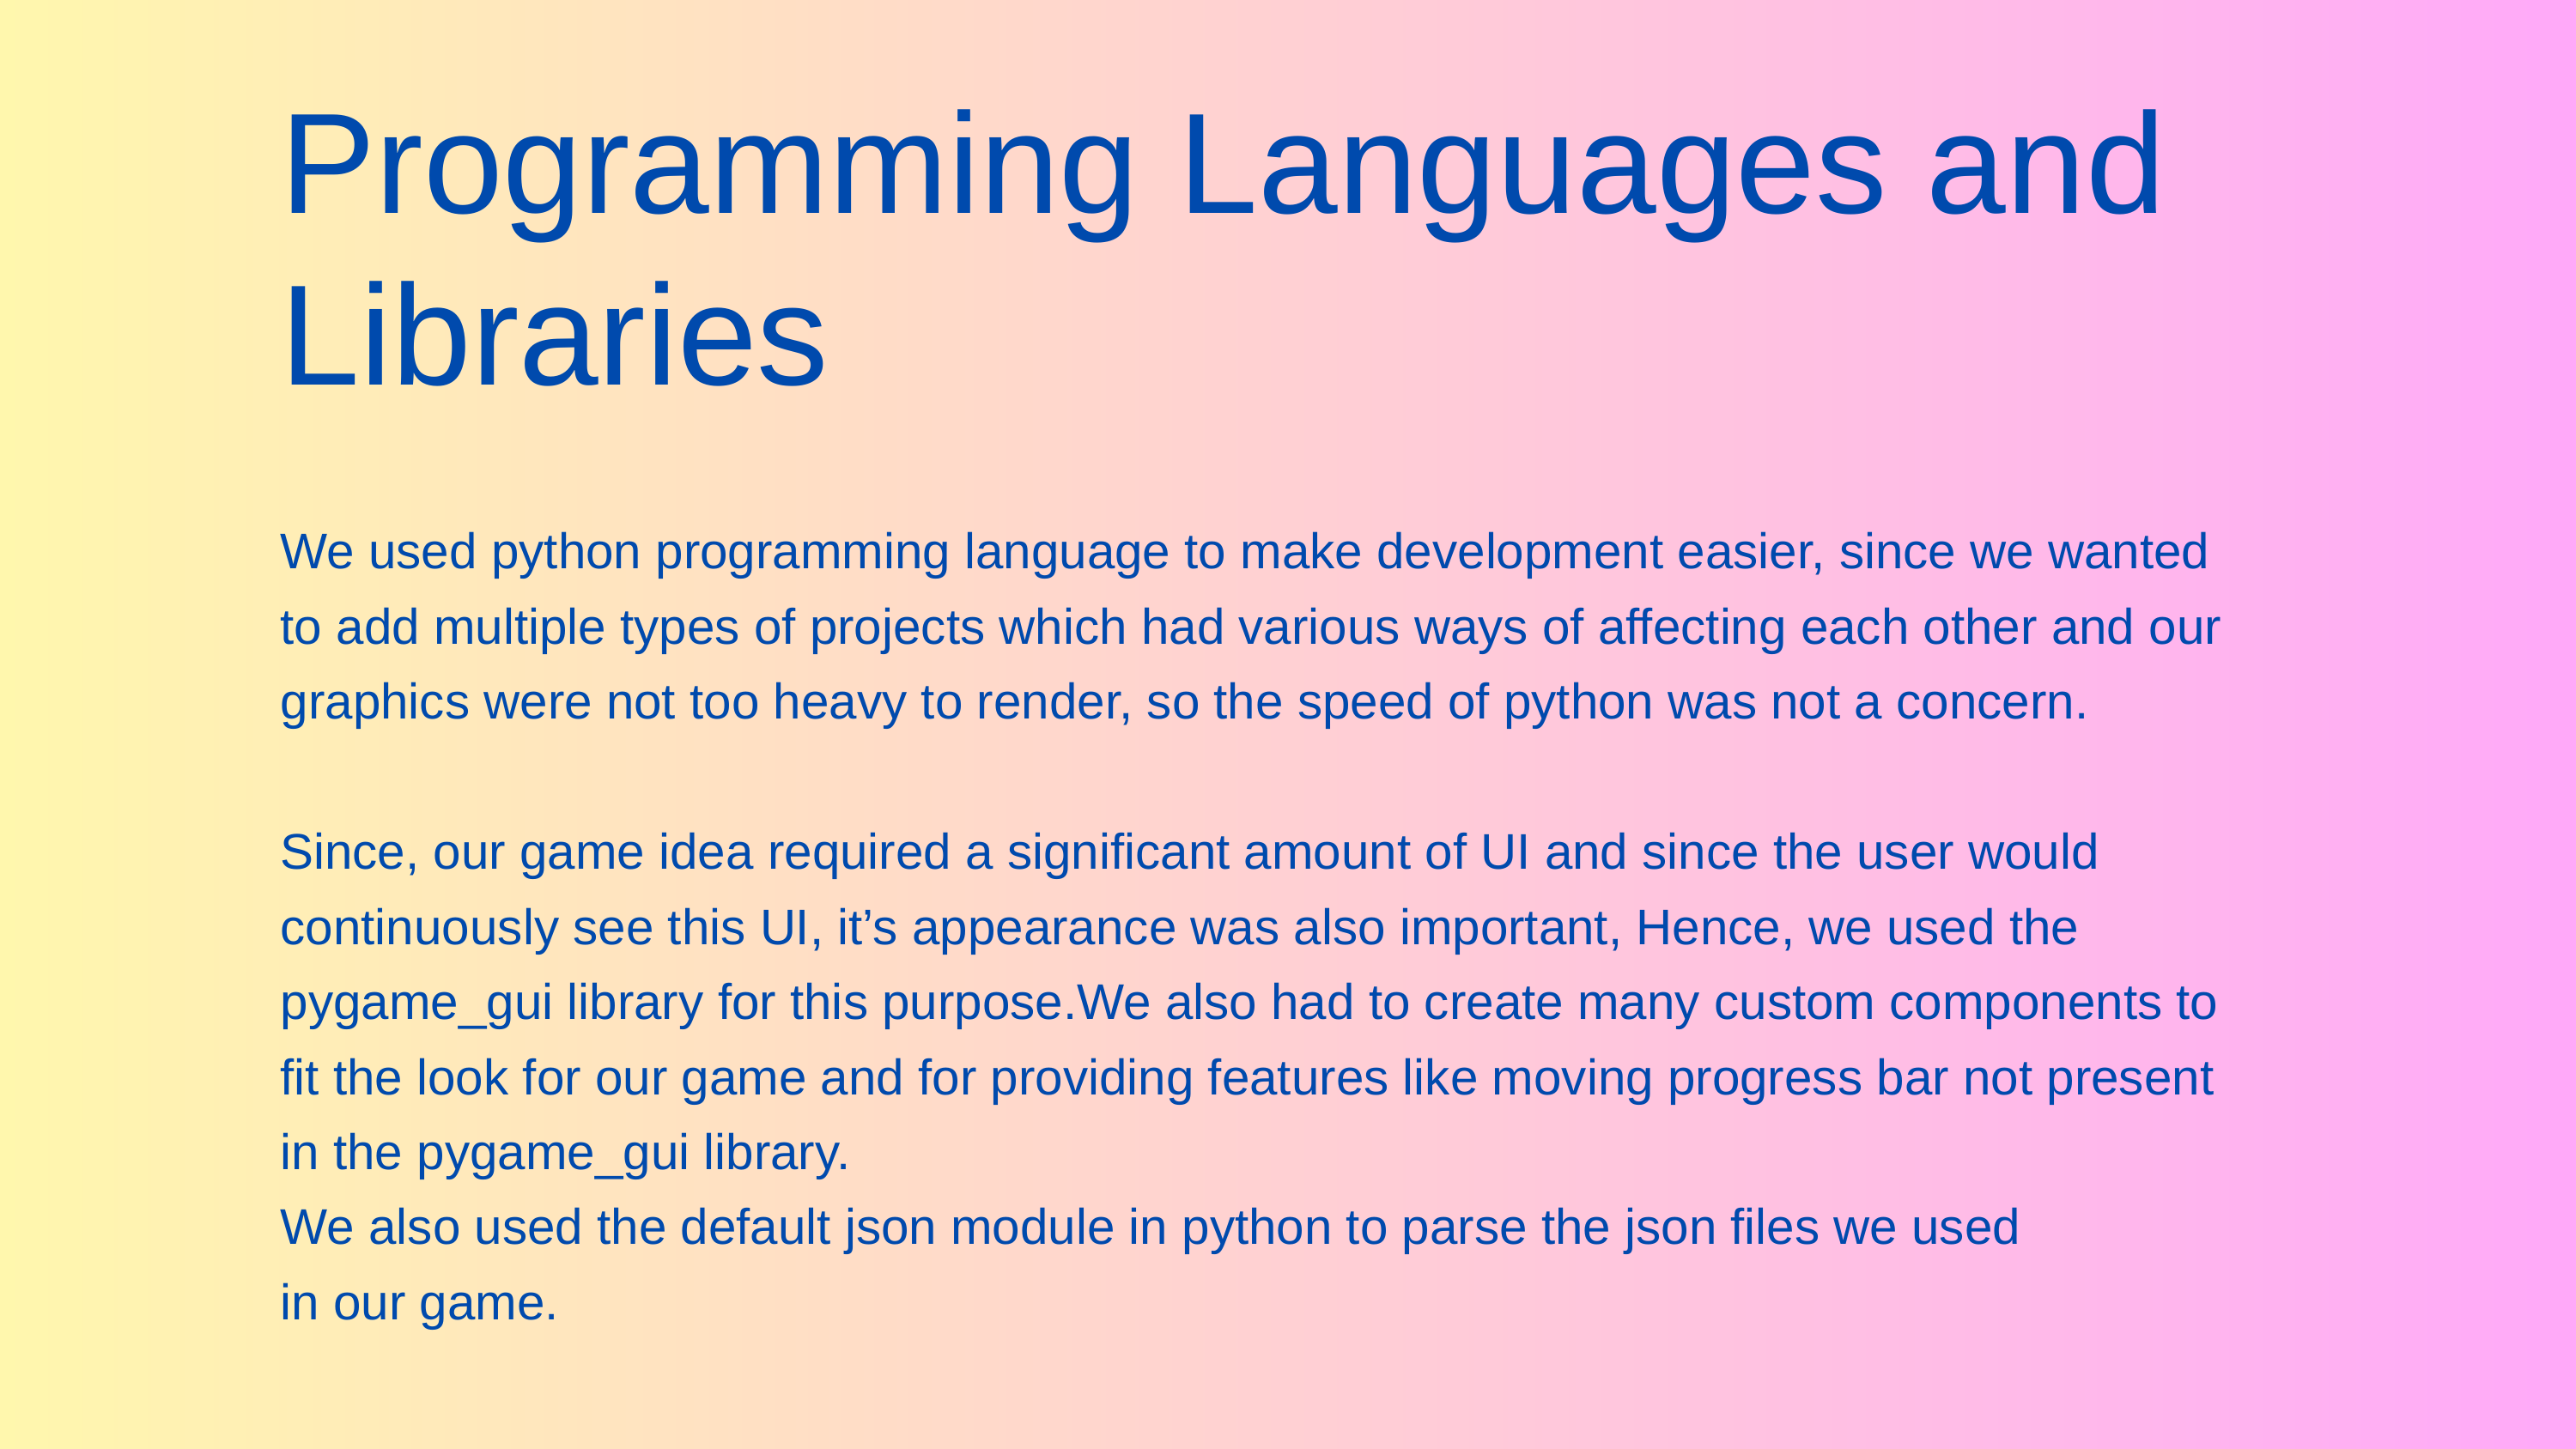

Programming Languages and Libraries
We used python programming language to make development easier, since we wanted to add multiple types of projects which had various ways of affecting each other and our graphics were not too heavy to render, so the speed of python was not a concern.

Since, our game idea required a significant amount of UI and since the user would continuously see this UI, it’s appearance was also important, Hence, we used the pygame_gui library for this purpose.We also had to create many custom components to fit the look for our game and for providing features like moving progress bar not present in the pygame_gui library.
We also used the default json module in python to parse the json files we used
in our game.